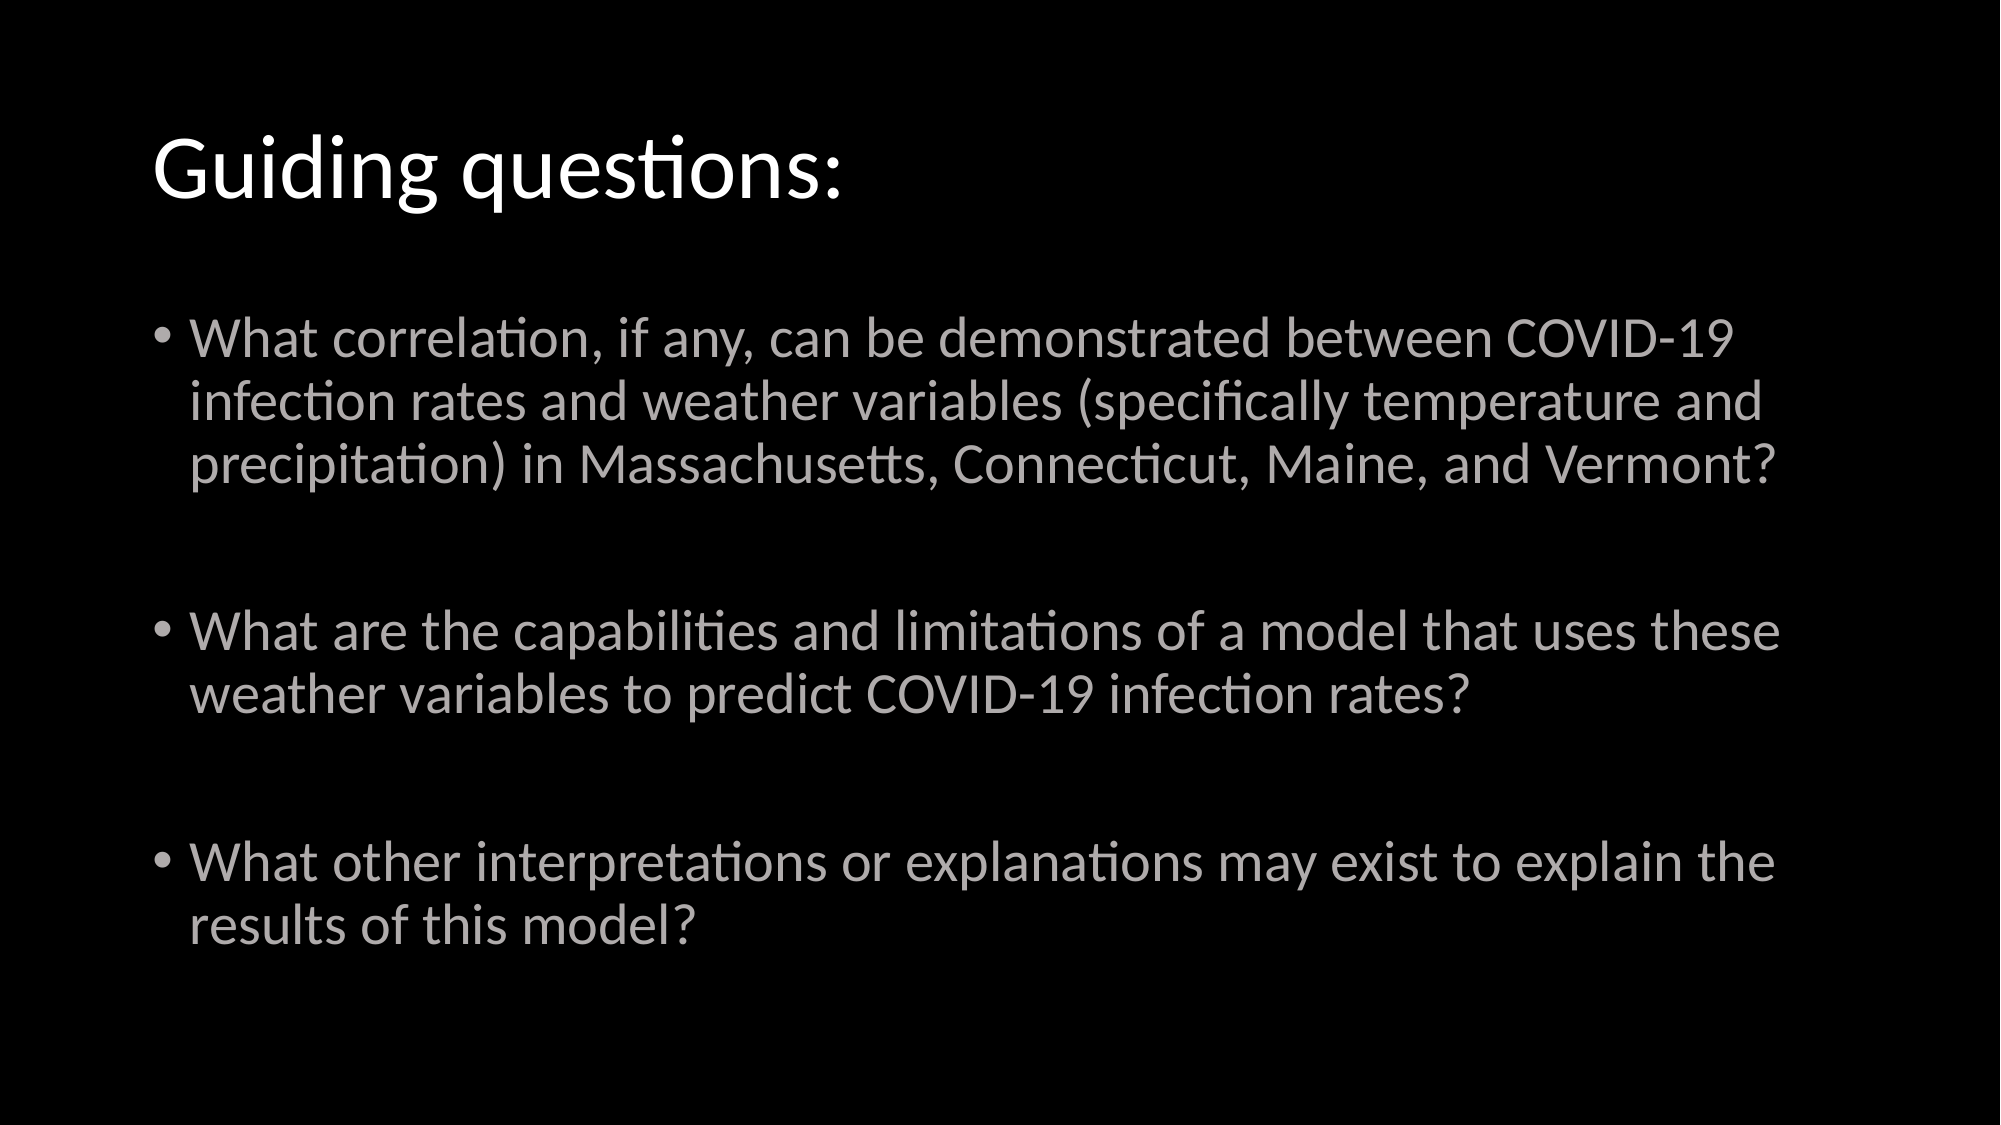

# Guiding questions:
What correlation, if any, can be demonstrated between COVID-19 infection rates and weather variables (specifically temperature and precipitation) in Massachusetts, Connecticut, Maine, and Vermont?

What are the capabilities and limitations of a model that uses these weather variables to predict COVID-19 infection rates?

What other interpretations or explanations may exist to explain the results of this model?